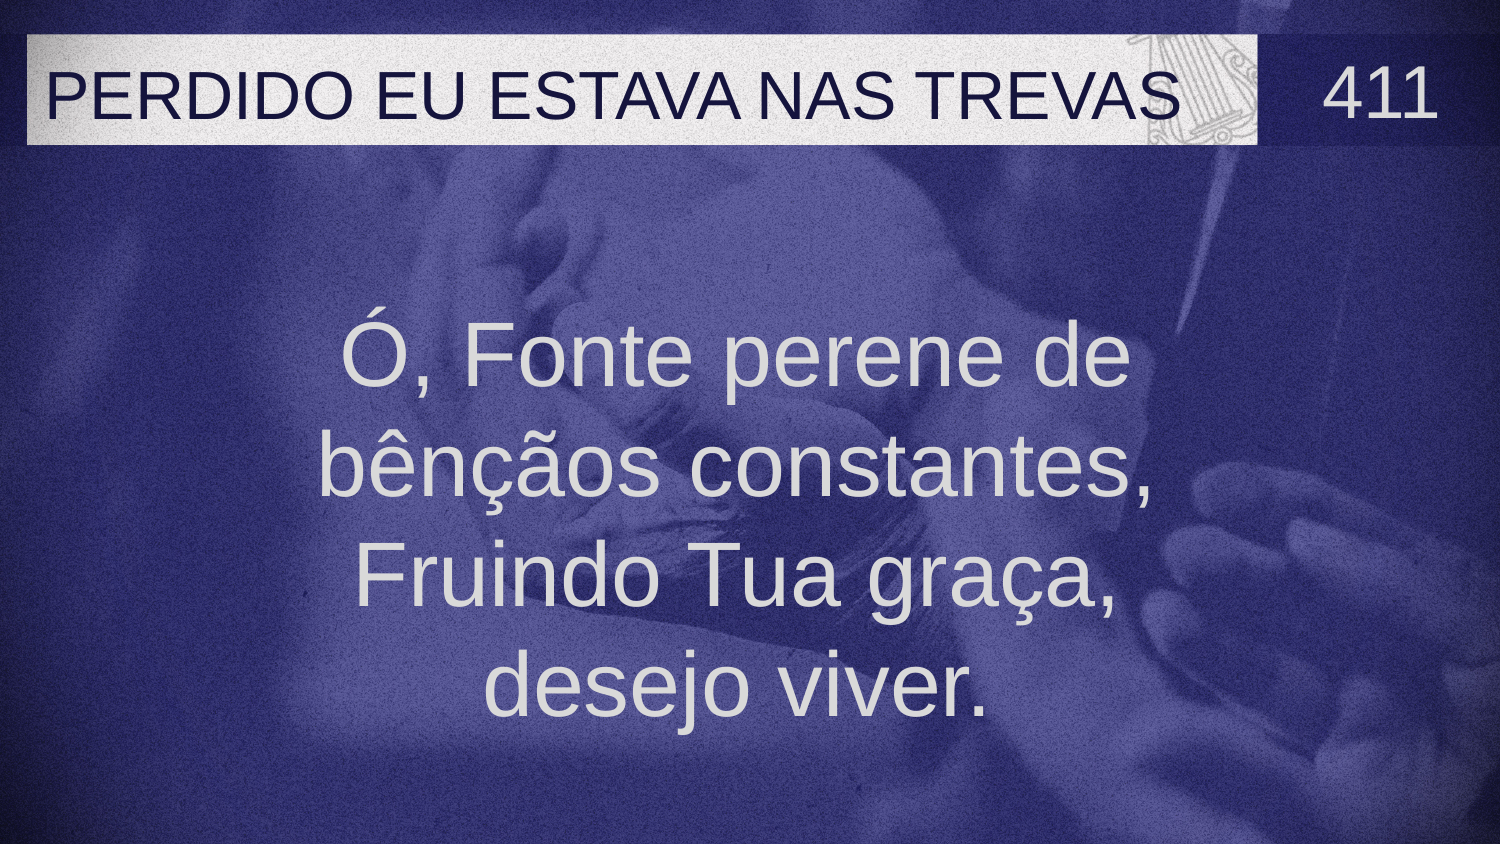

# PERDIDO EU ESTAVA NAS TREVAS
411
Ó, Fonte perene de
bênçãos constantes,
Fruindo Tua graça,
desejo viver.